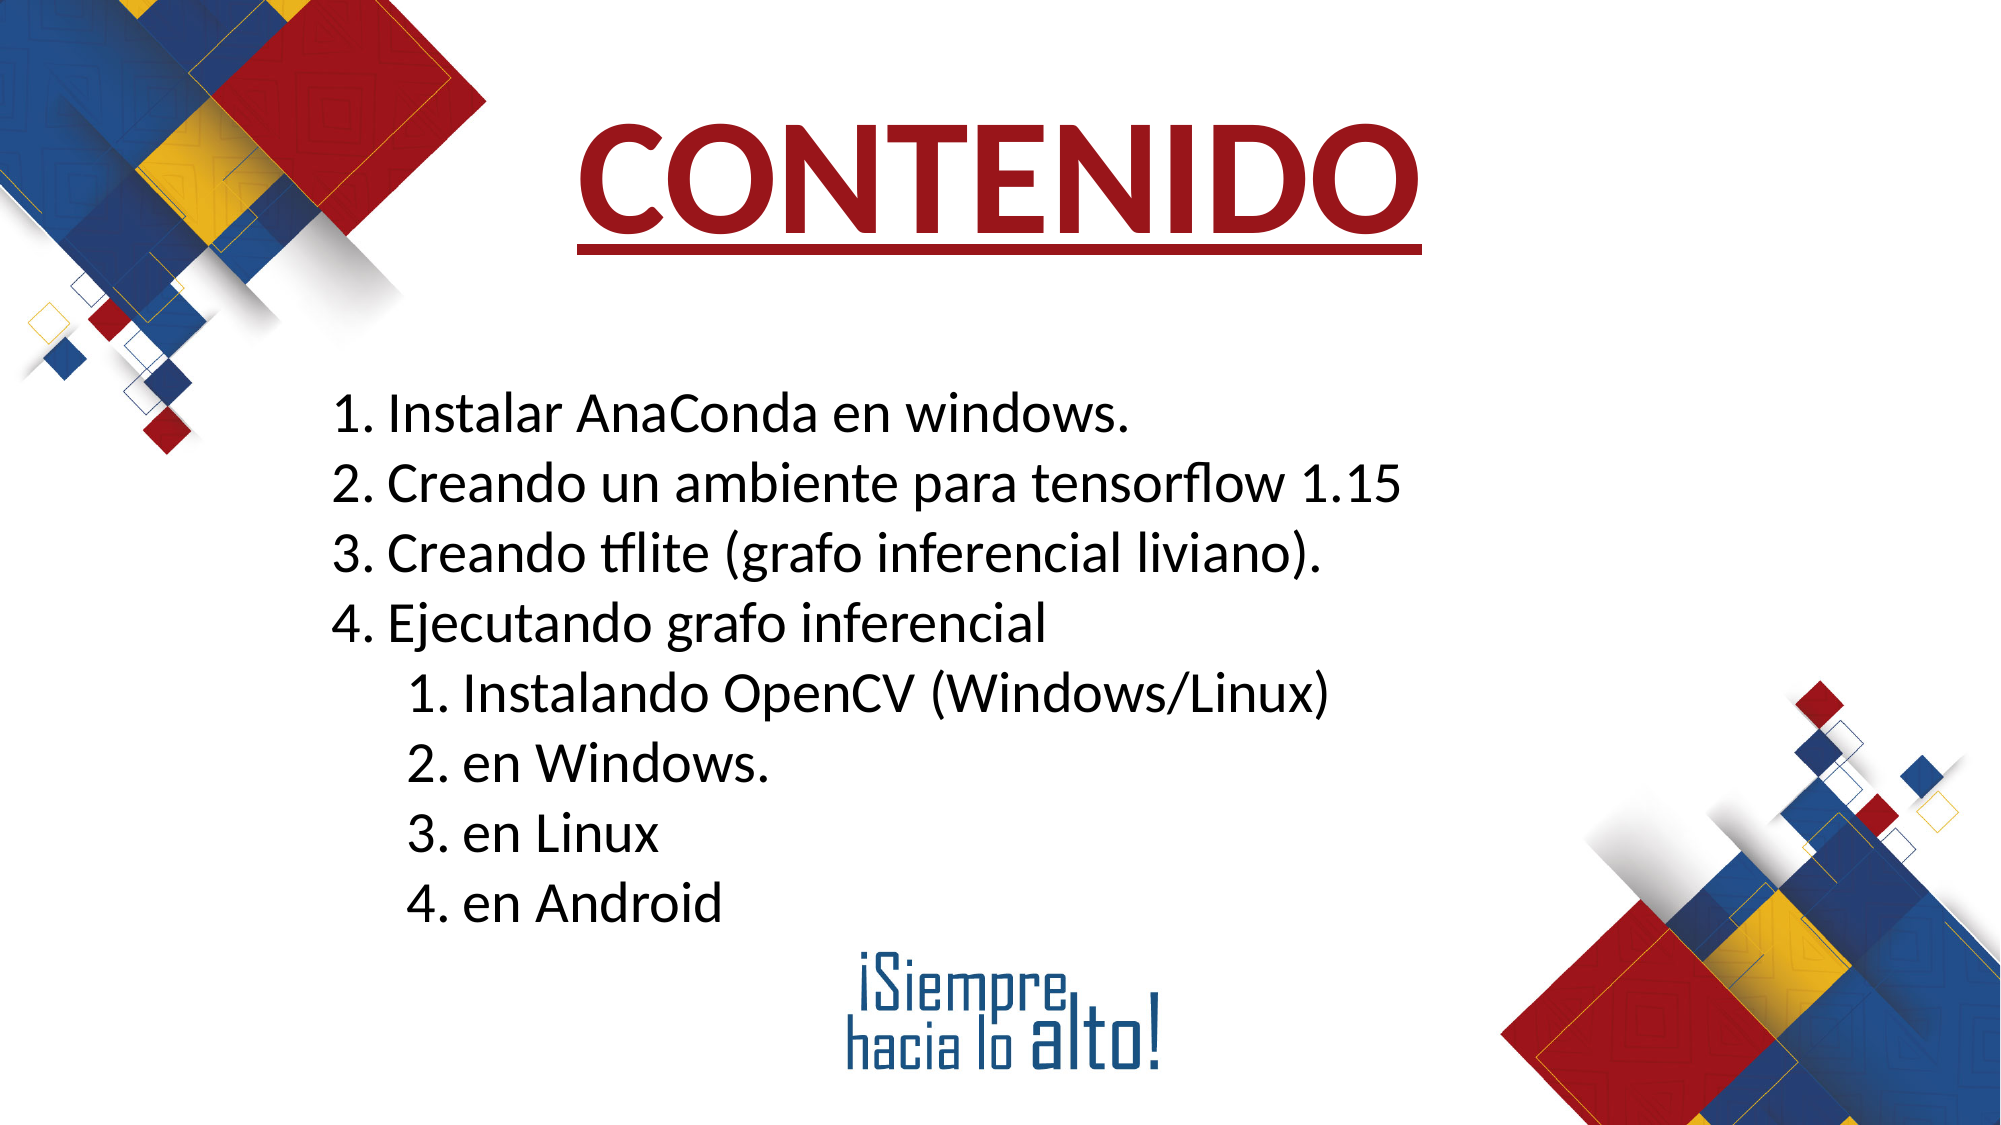

CONTENIDO
Instalar AnaConda en windows.
Creando un ambiente para tensorflow 1.15
Creando tflite (grafo inferencial liviano).
Ejecutando grafo inferencial
Instalando OpenCV (Windows/Linux)
en Windows.
en Linux
en Android